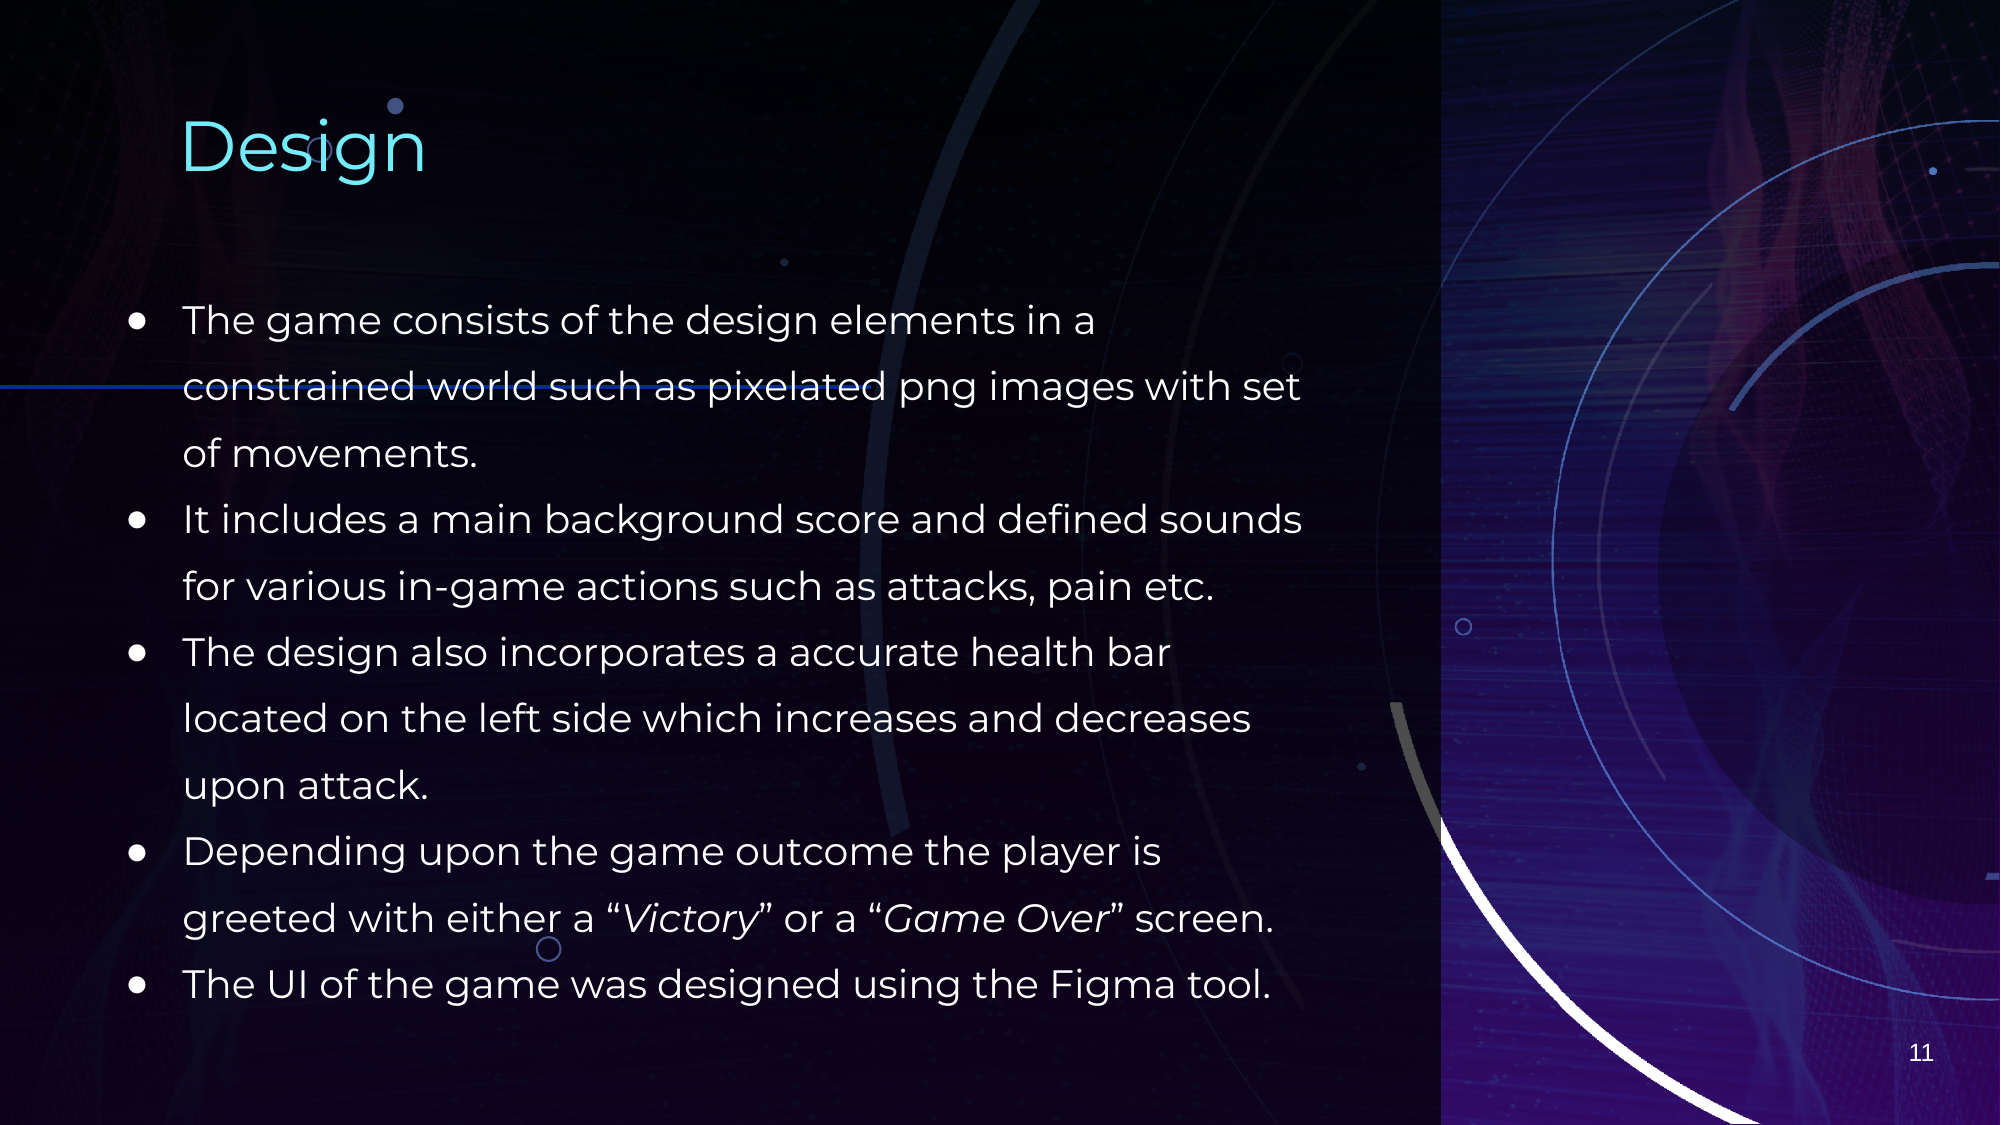

Design
The game consists of the design elements in a constrained world such as pixelated png images with set of movements.
It includes a main background score and defined sounds for various in-game actions such as attacks, pain etc.
The design also incorporates a accurate health bar located on the left side which increases and decreases upon attack.
Depending upon the game outcome the player is  greeted with either a “Victory” or a “Game Over” screen.
The UI of the game was designed using the Figma tool.
11